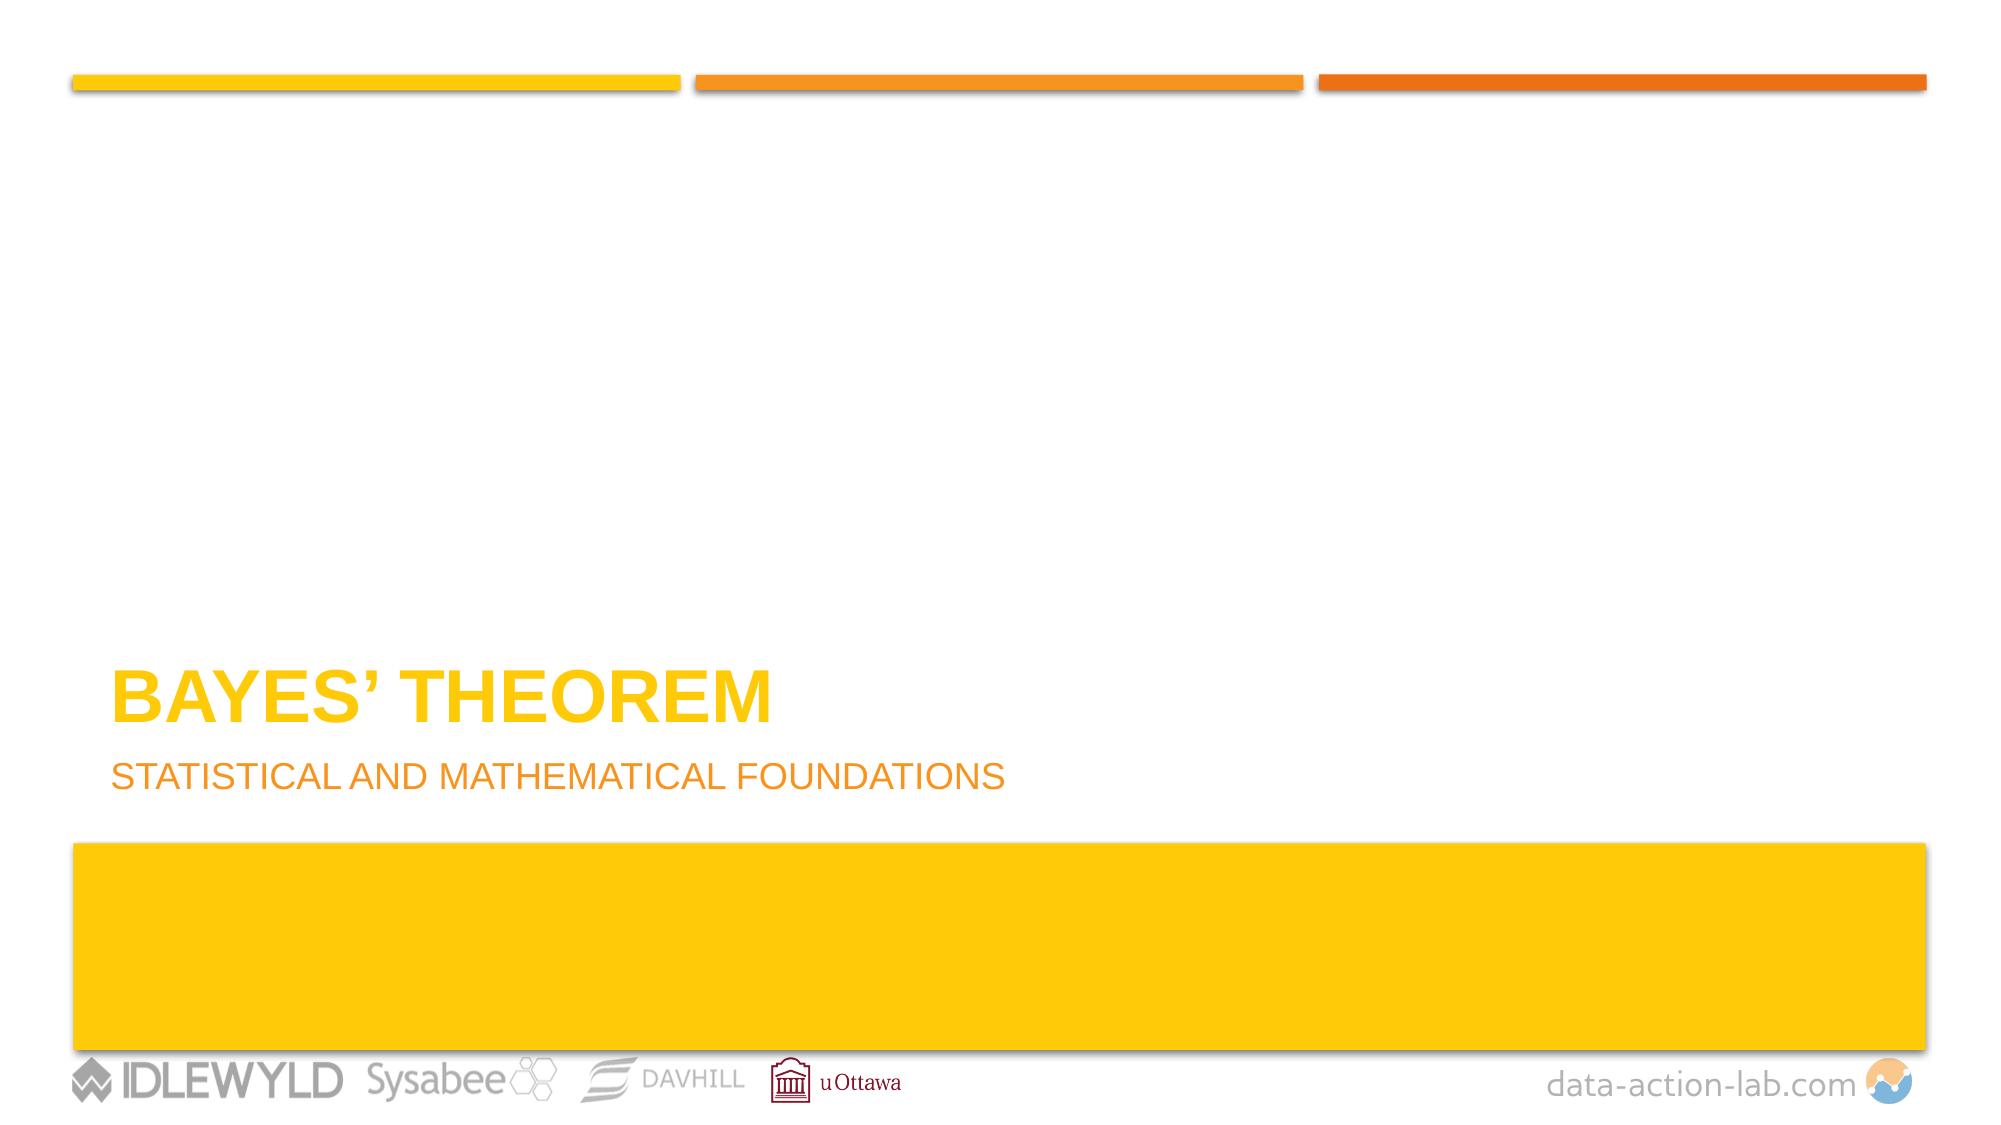

# BAYES’ THEOREM
STATISTICAL AND MATHEMATICAL FOUNDATIONS